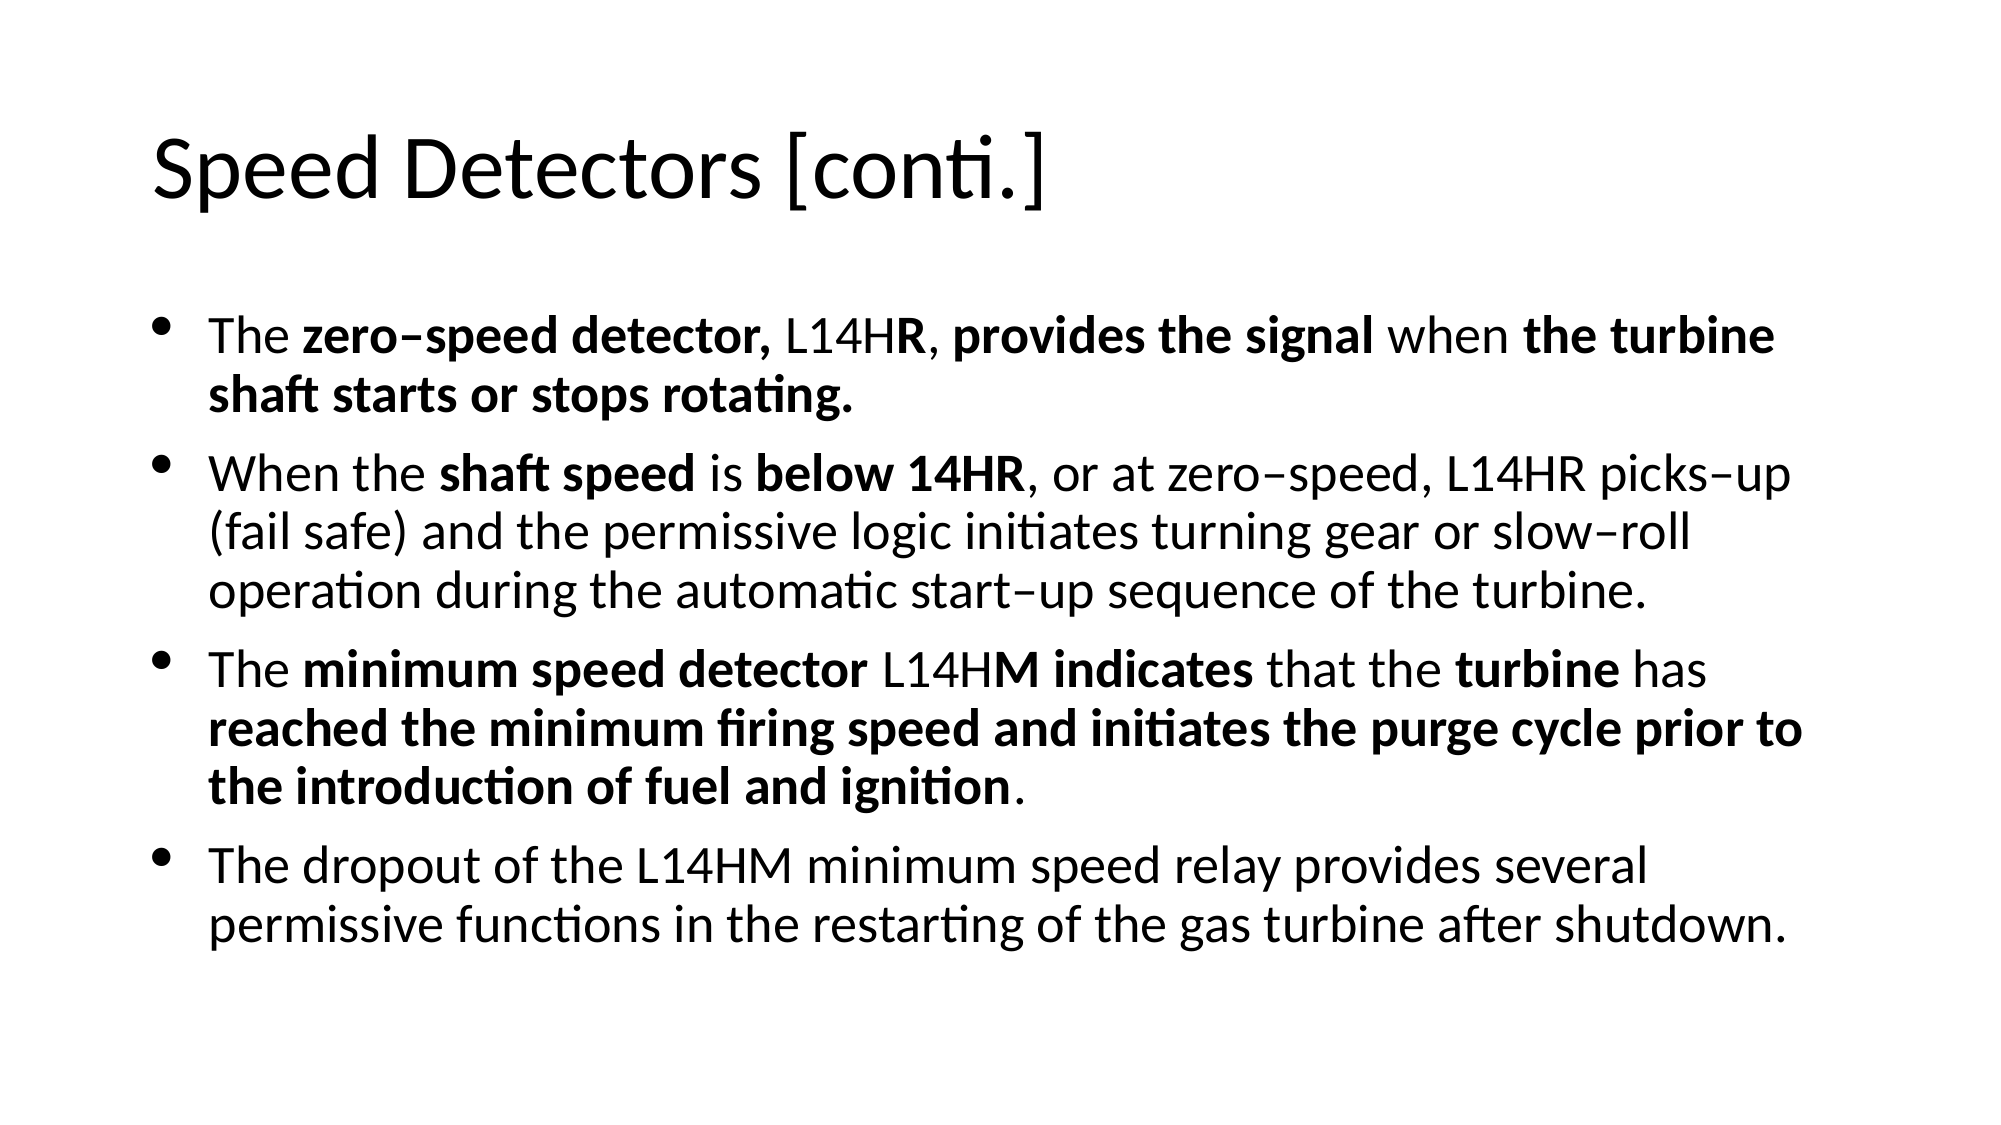

# Speed Detectors [conti.]
The zero–speed detector, L14HR, provides the signal when the turbine shaft starts or stops rotating.
When the shaft speed is below 14HR, or at zero–speed, L14HR picks–up (fail safe) and the permissive logic initiates turning gear or slow–roll operation during the automatic start–up sequence of the turbine.
The minimum speed detector L14HM indicates that the turbine has reached the minimum firing speed and initiates the purge cycle prior to the introduction of fuel and ignition.
The dropout of the L14HM minimum speed relay provides several permissive functions in the restarting of the gas turbine after shutdown.